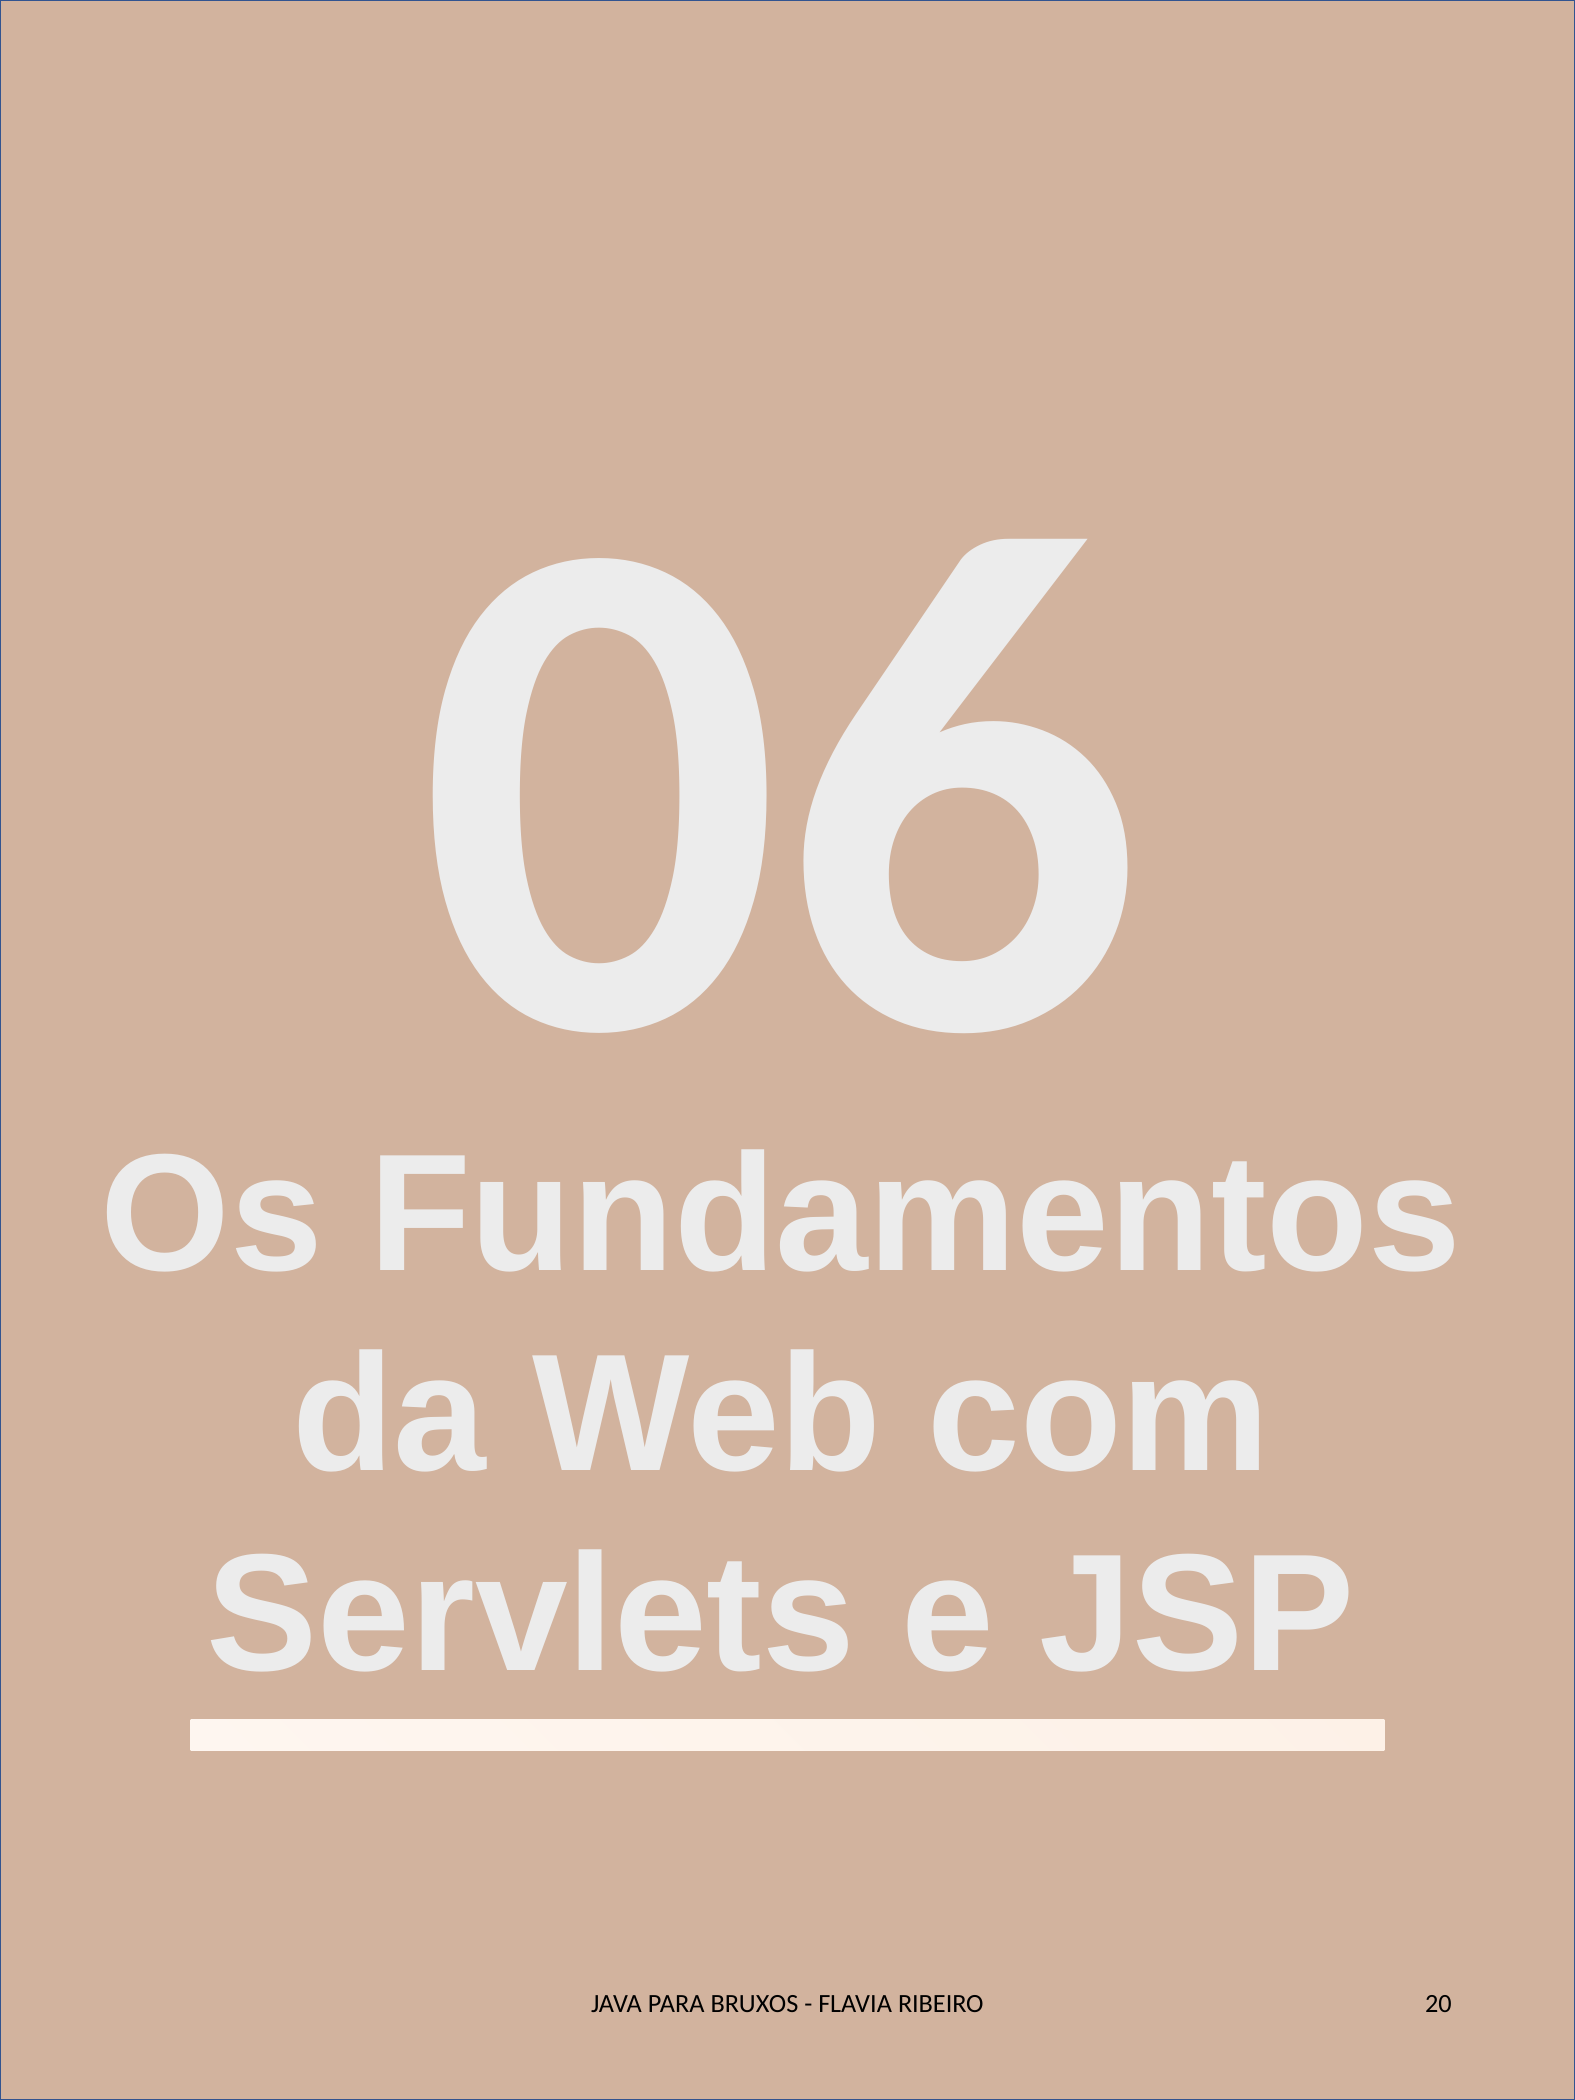

06
Os Fundamentos da Web com Servlets e JSP

JAVA PARA BRUXOS - FLAVIA RIBEIRO
20